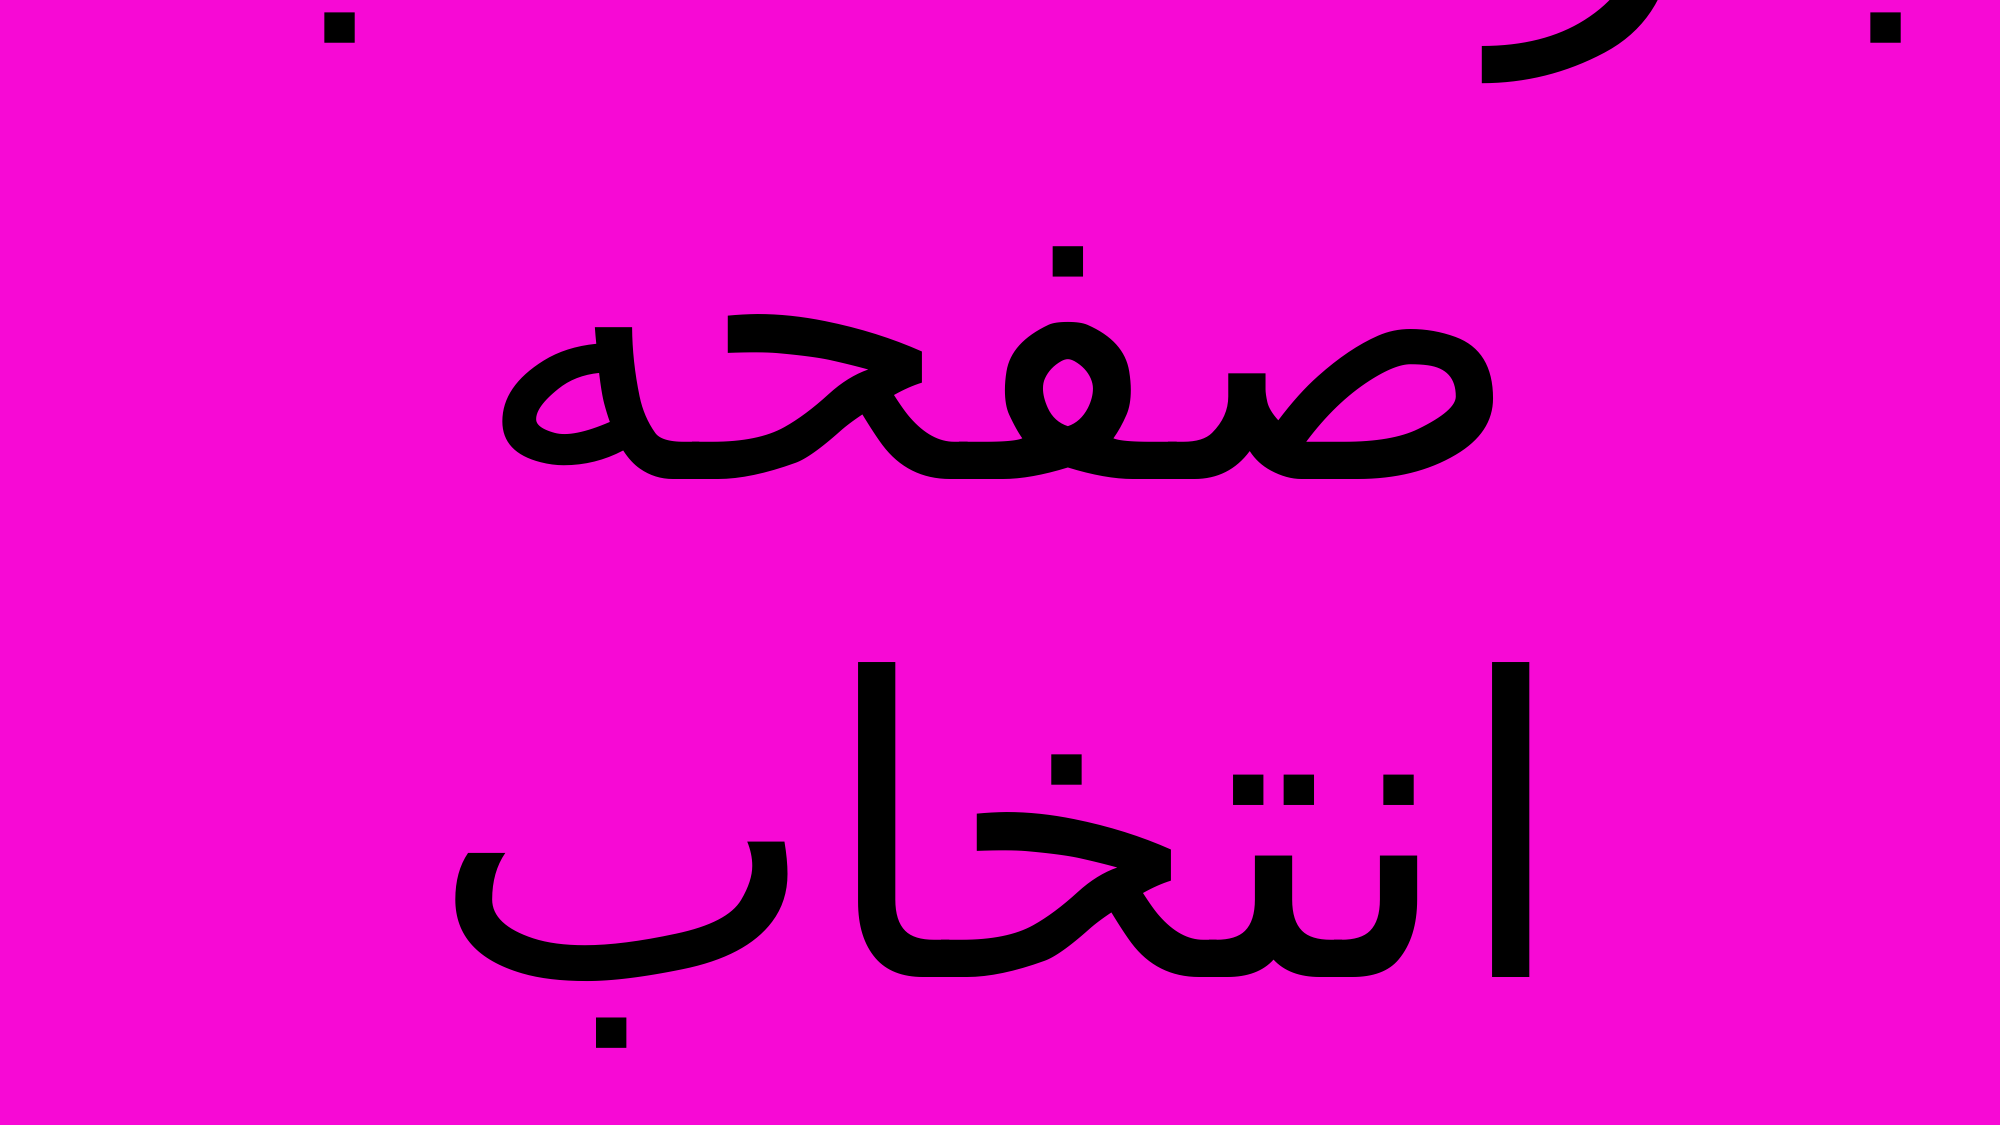

# بازگشت به صفحه انتخاب زبان
بازگشت به صفحه انتخاب زبان
25